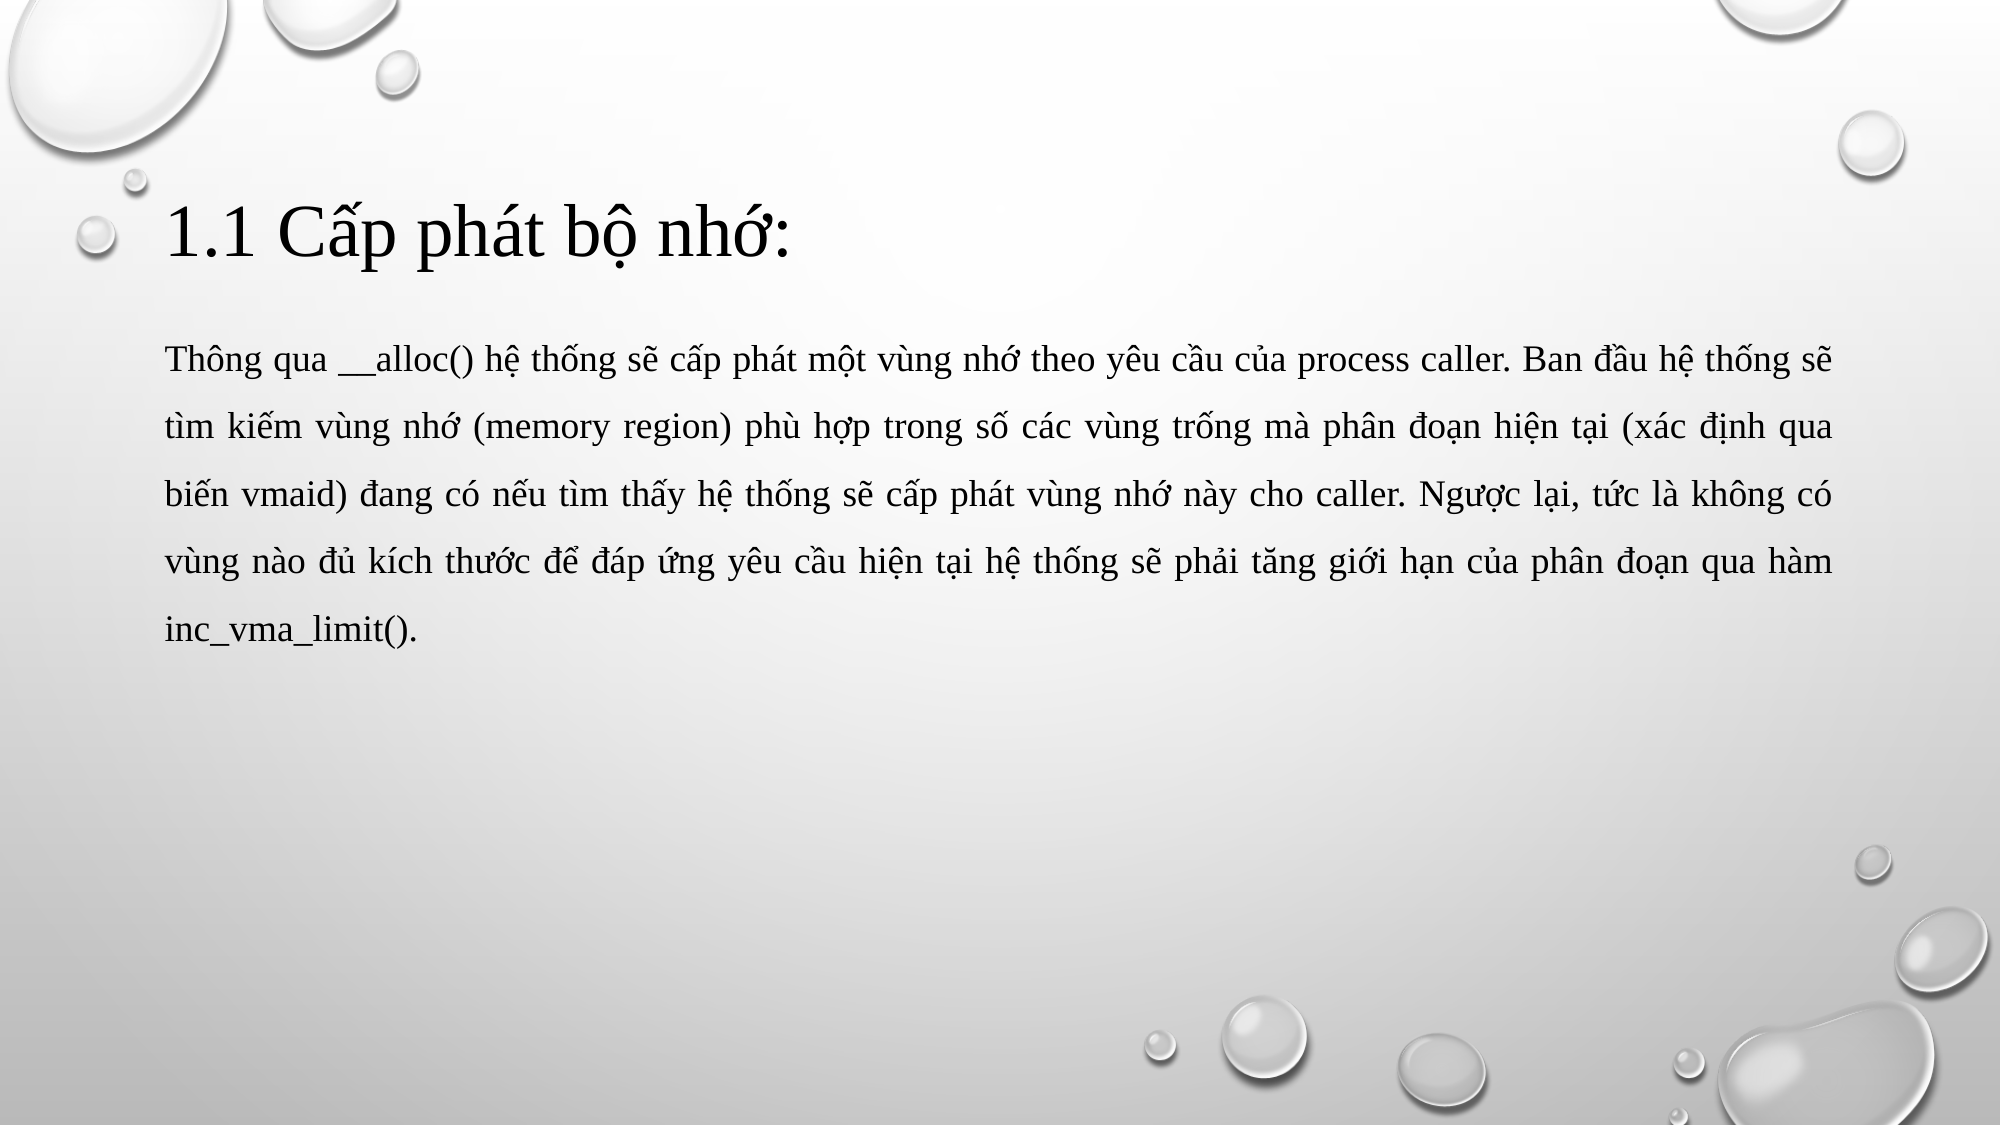

# 1.1 Cấp phát bộ nhớ:
Thông qua __alloc() hệ thống sẽ cấp phát một vùng nhớ theo yêu cầu của process caller. Ban đầu hệ thống sẽ tìm kiếm vùng nhớ (memory region) phù hợp trong số các vùng trống mà phân đoạn hiện tại (xác định qua biến vmaid) đang có nếu tìm thấy hệ thống sẽ cấp phát vùng nhớ này cho caller. Ngược lại, tức là không có vùng nào đủ kích thước để đáp ứng yêu cầu hiện tại hệ thống sẽ phải tăng giới hạn của phân đoạn qua hàm inc_vma_limit().